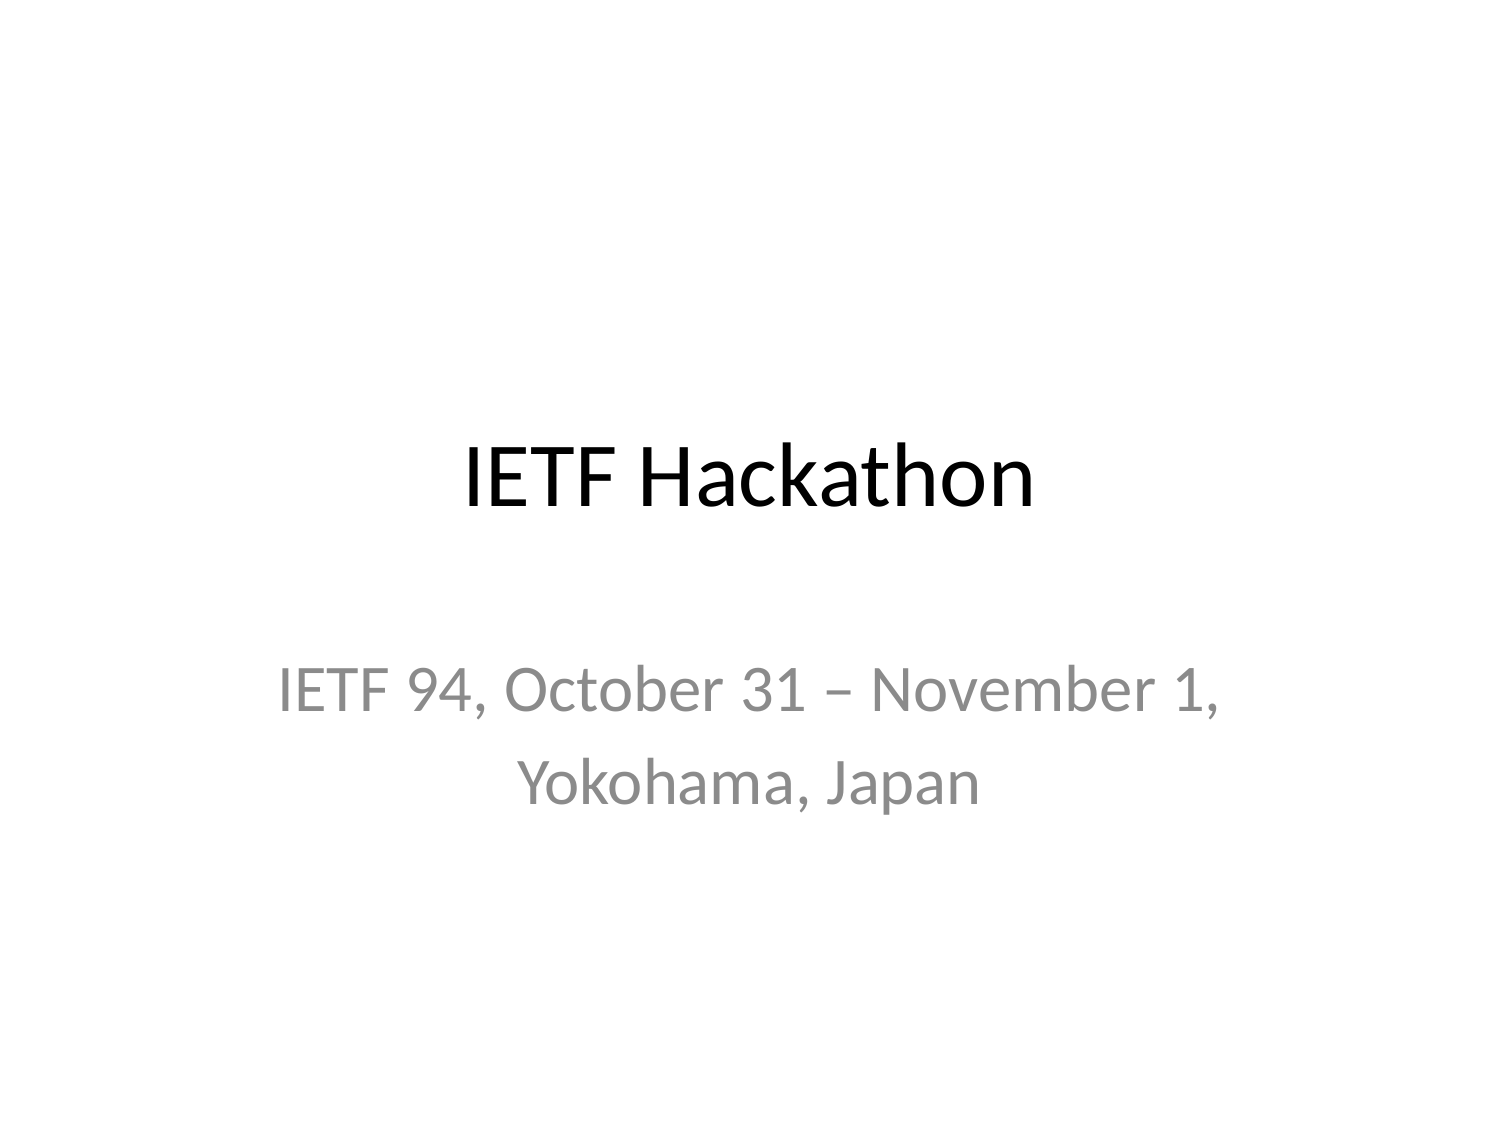

# IETF Hackathon
IETF 94, October 31 – November 1,
Yokohama, Japan